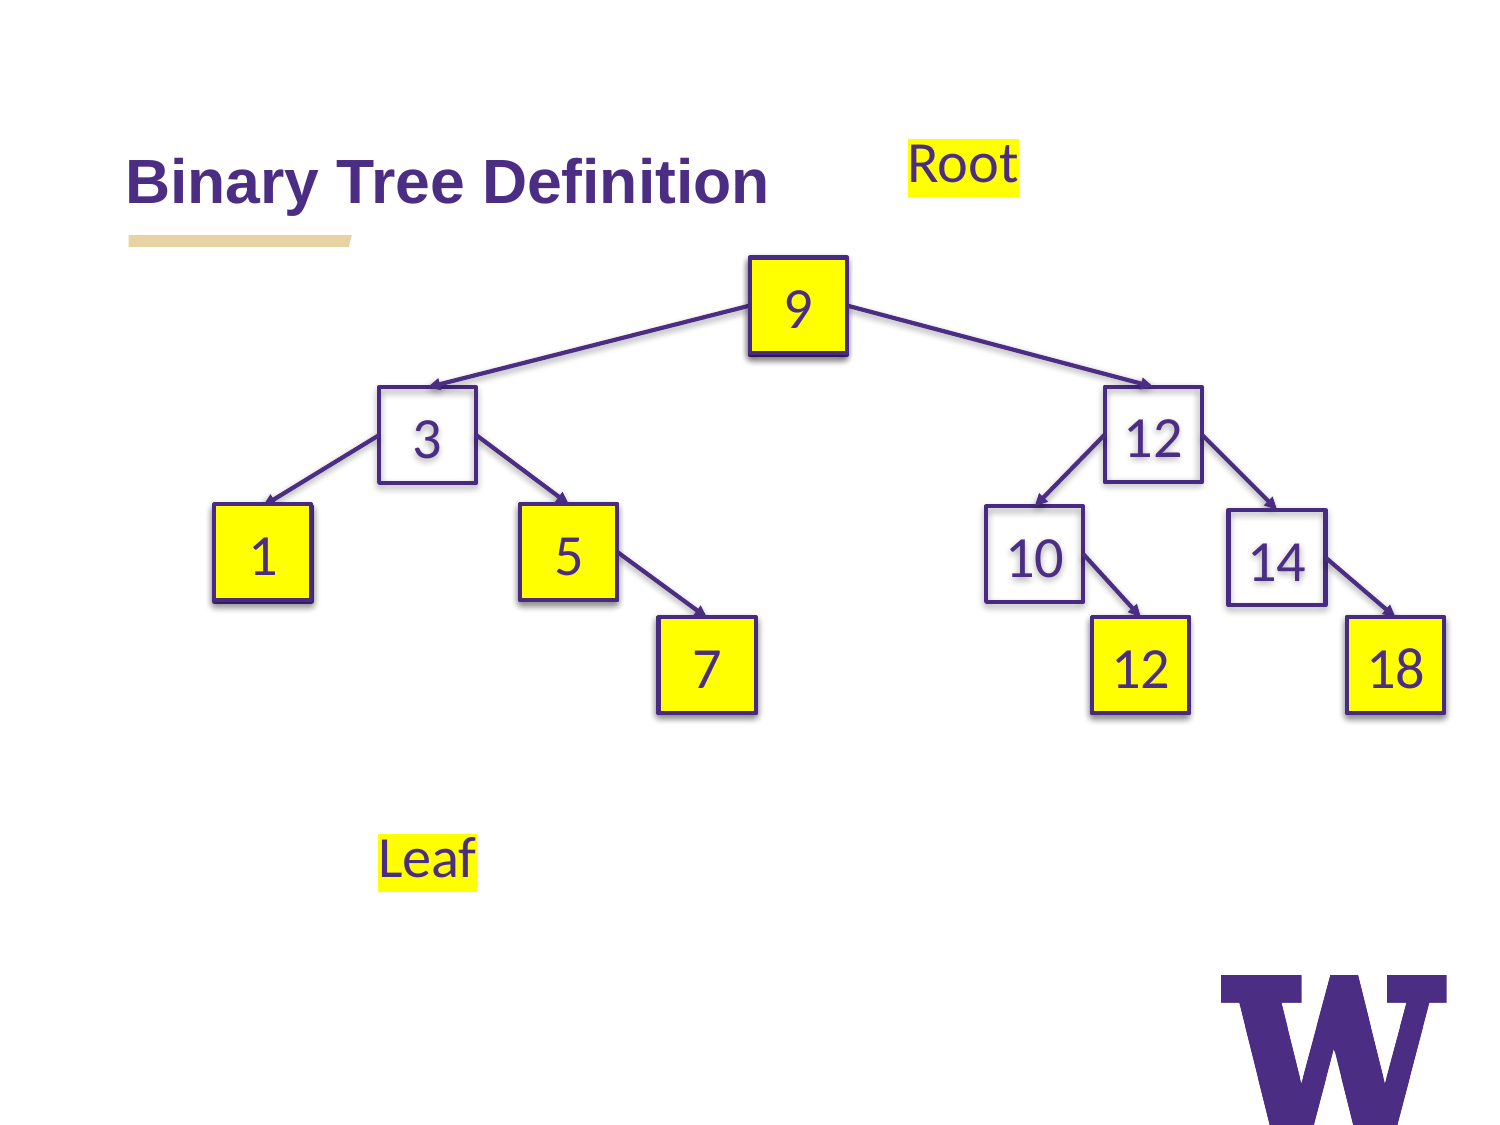

# Binary Tree Definition
Root
9
9
9
12
3
1
5
5
1
10
14
7
12
12
18
18
7
Leaf